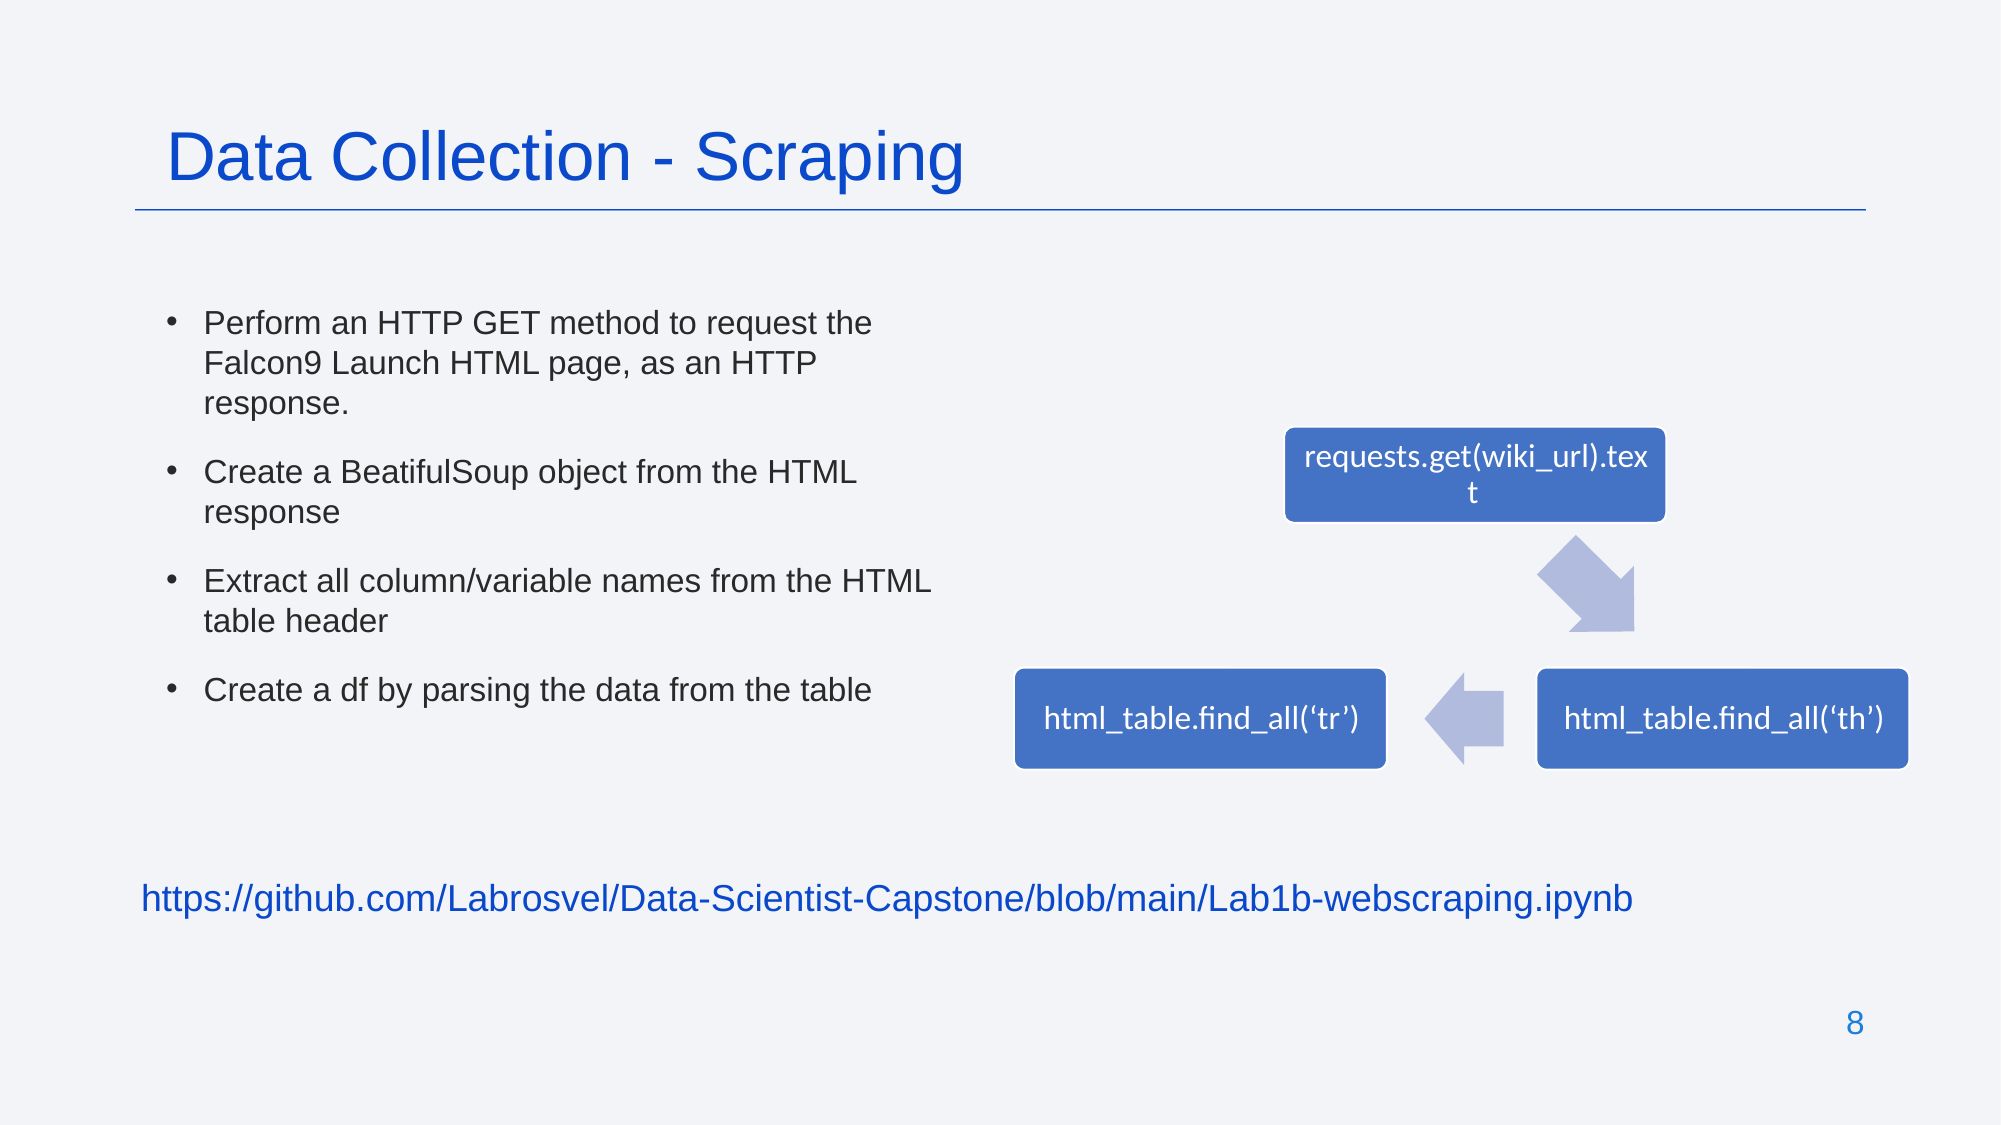

Data Collection - Scraping
Perform an HTTP GET method to request the Falcon9 Launch HTML page, as an HTTP response.
Create a BeatifulSoup object from the HTML response
Extract all column/variable names from the HTML table header
Create a df by parsing the data from the table

requests.get(wiki_url).text

html_table.find_all(‘th’)

html_table.find_all(‘tr’)
https://github.com/Labrosvel/Data-Scientist-Capstone/blob/main/Lab1b-webscraping.ipynb
8